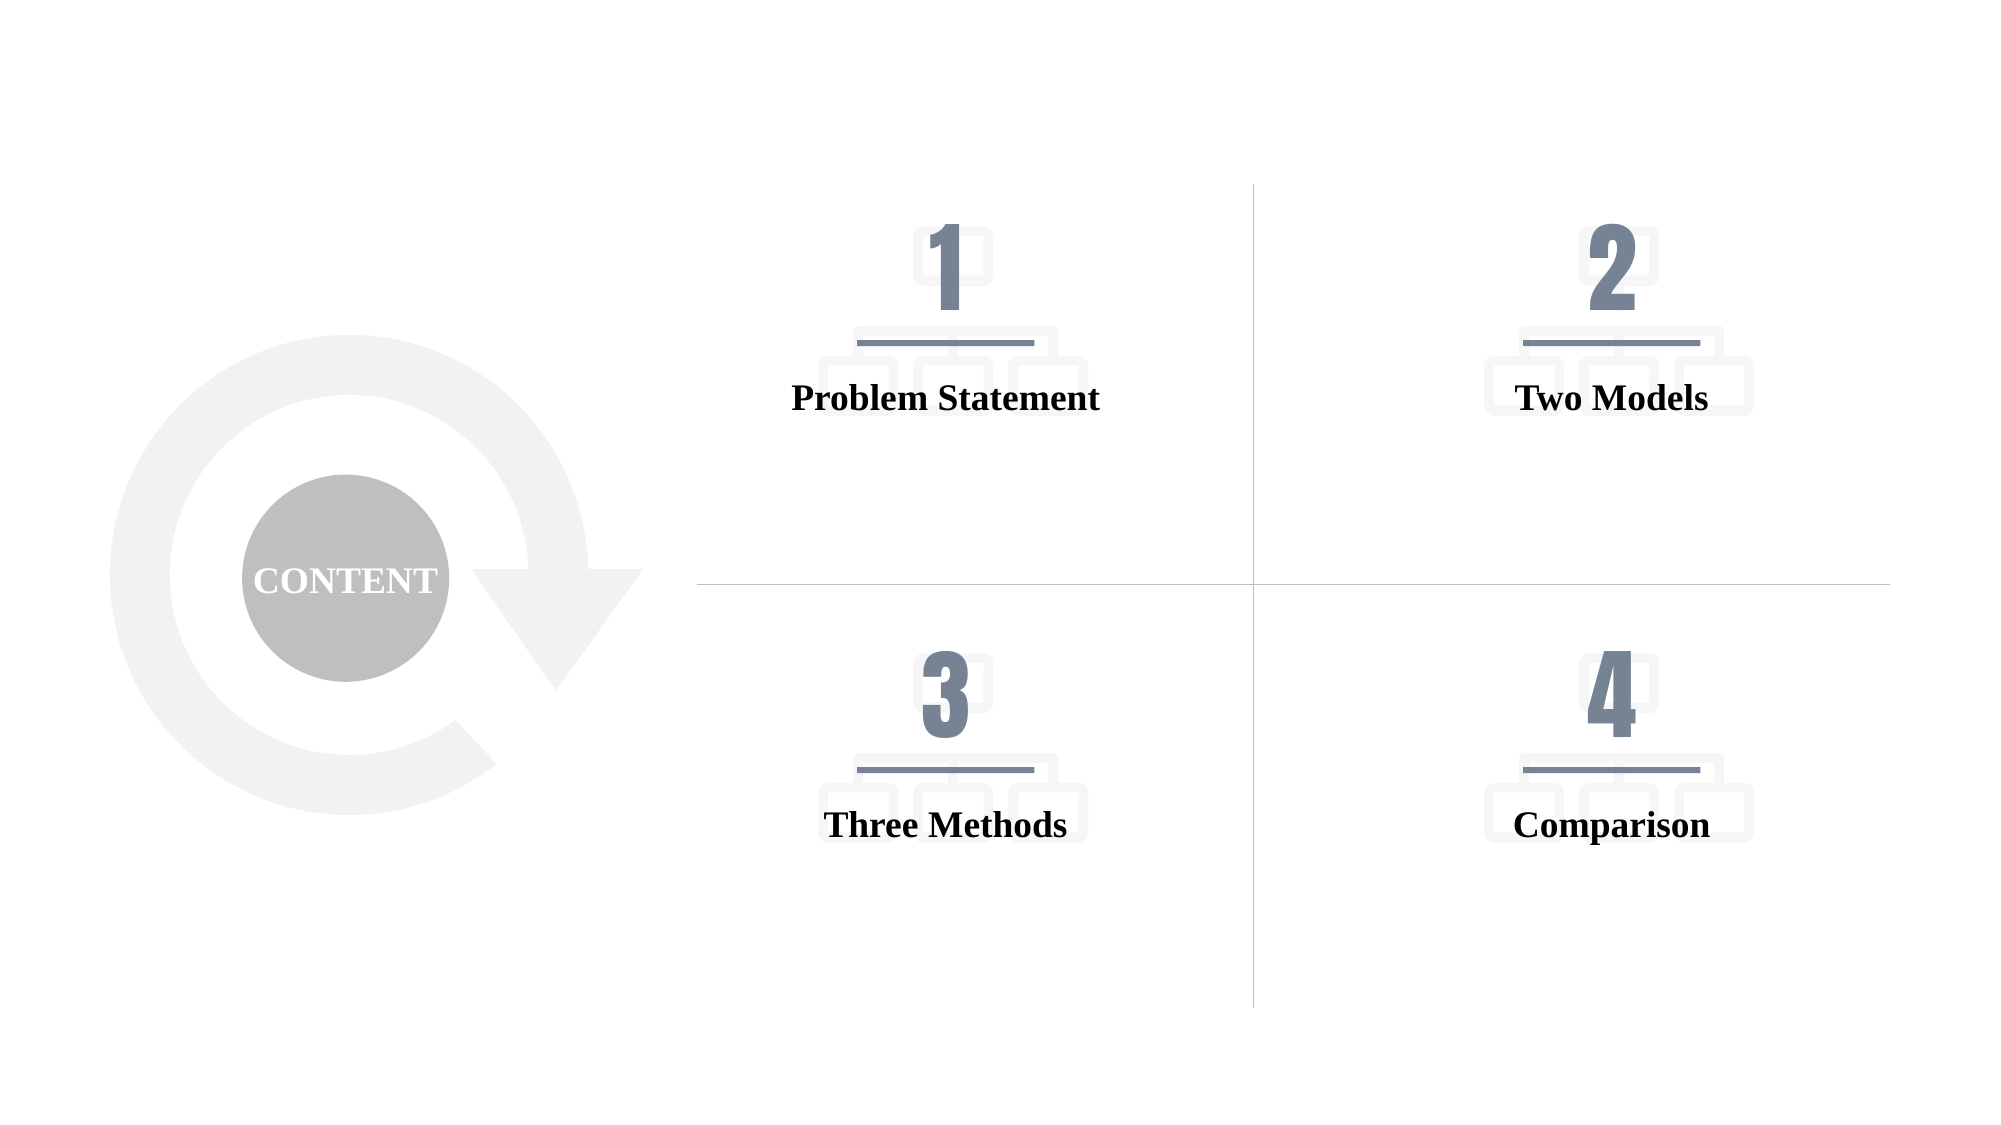

1

Problem Statement
2

Two Models

CONTENT
3

Three Methods
4

Comparison